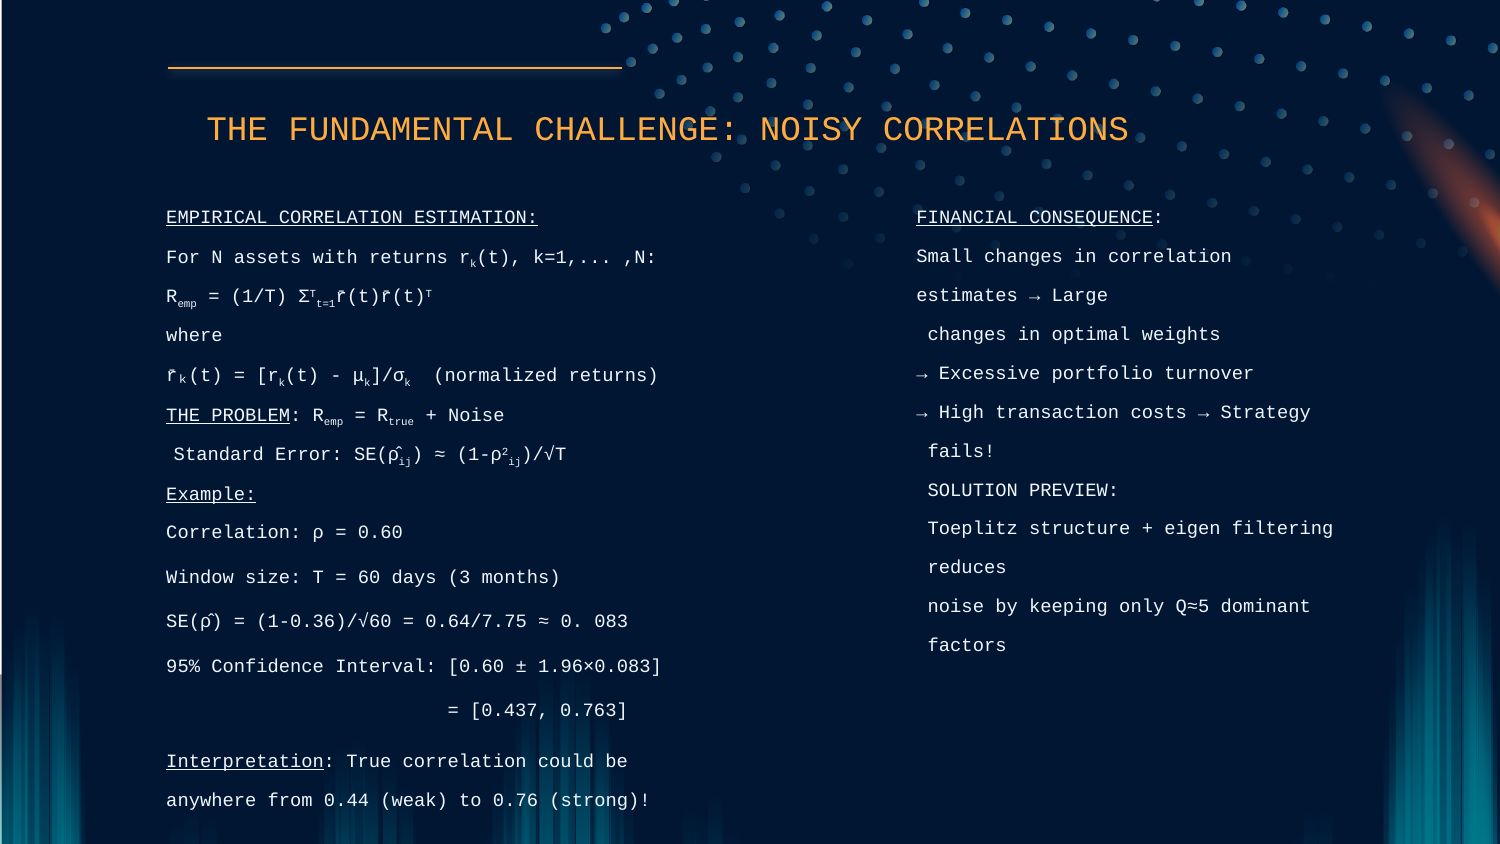

# THE FUNDAMENTAL CHALLENGE: NOISY CORRELATIONS

EMPIRICAL CORRELATION ESTIMATION:
For N assets with returns rk(t), k=1,... ,N:
Remp = (1/T) ΣTt=1r̄(t)r̄(t)T
where
r̄ₖ(t) = [rk(t) - μk]/σk  (normalized returns)
THE PROBLEM: Remp = Rtrue + Noise
    Standard Error: SE(ρ̂ij) ≈ (1-ρ2ij)/√T
Example:
Correlation: ρ = 0.60
Window size: T = 60 days (3 months)
SE(ρ̂) = (1-0.36)/√60 = 0.64/7.75 ≈ 0. 083
95% Confidence Interval: [0.60 ± 1.96×0.083]
                         = [0.437, 0.763]
Interpretation: True correlation could be
anywhere from 0.44 (weak) to 0.76 (strong)!

FINANCIAL CONSEQUENCE:
Small changes in correlation
estimates → Large
 changes in optimal weights
→ Excessive portfolio turnover
→ High transaction costs → Strategy
 fails!
 SOLUTION PREVIEW:
 Toeplitz structure + eigen filtering
 reduces
 noise by keeping only Q≈5 dominant
 factors